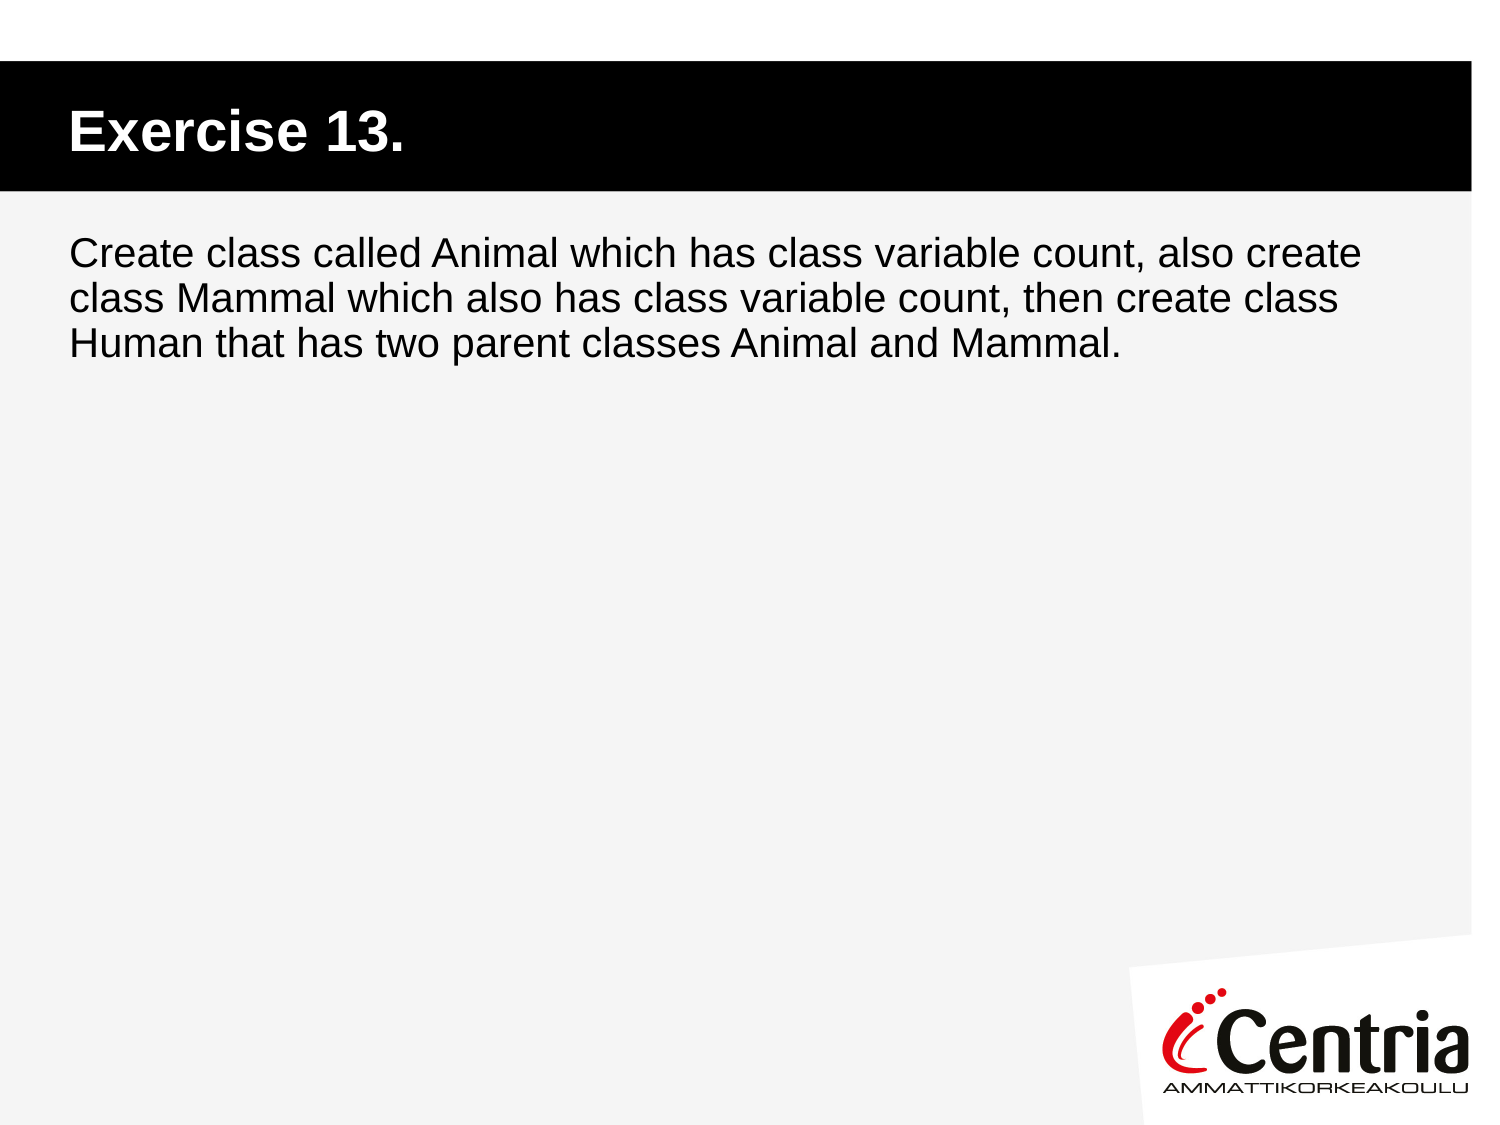

Exercise 13.
Create class called Animal which has class variable count, also create class Mammal which also has class variable count, then create class Human that has two parent classes Animal and Mammal.